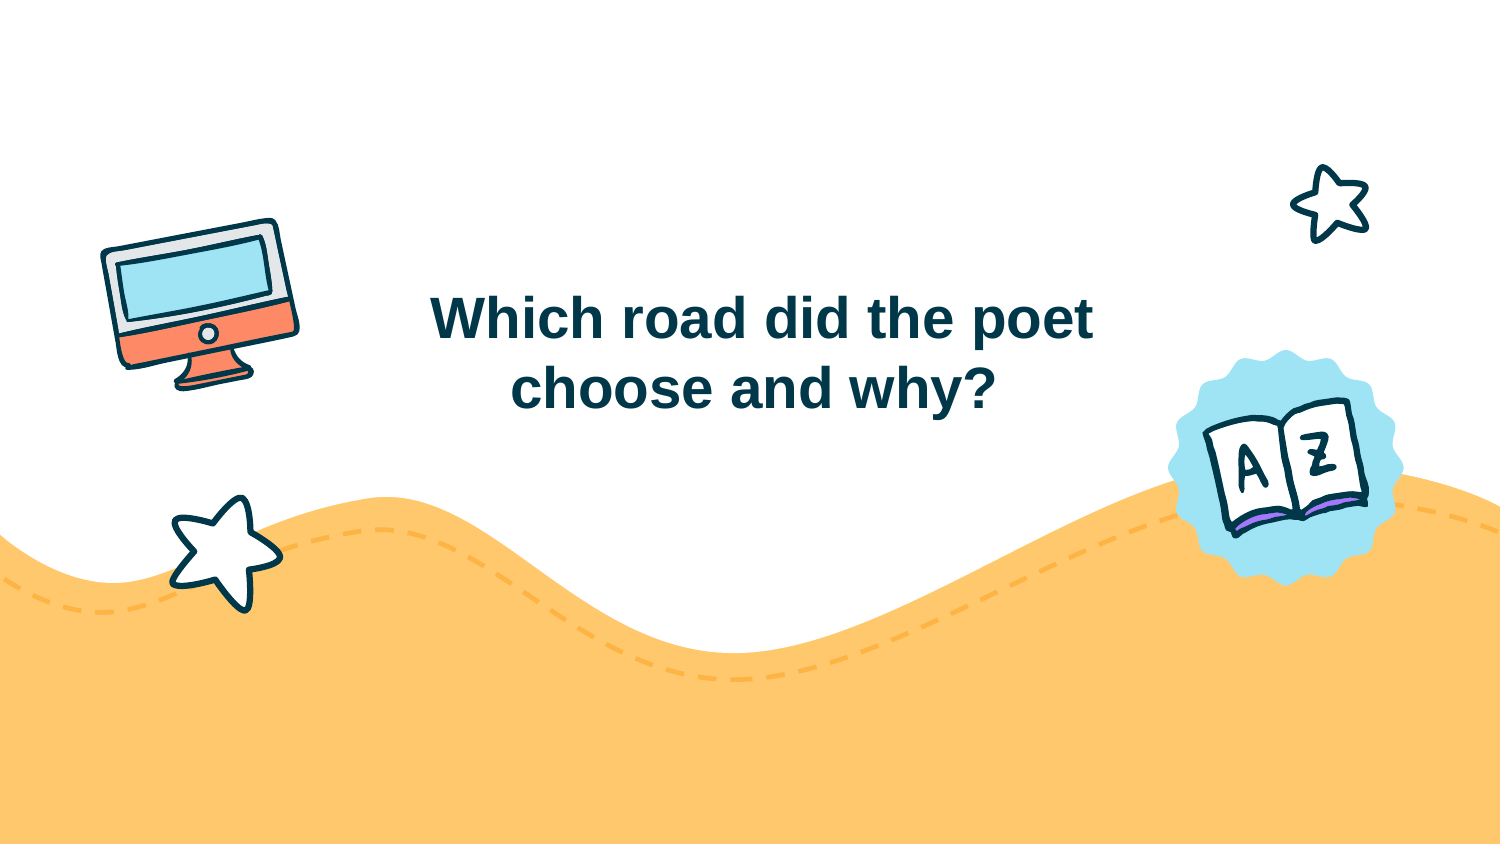

# Which road did the poet choose and why?